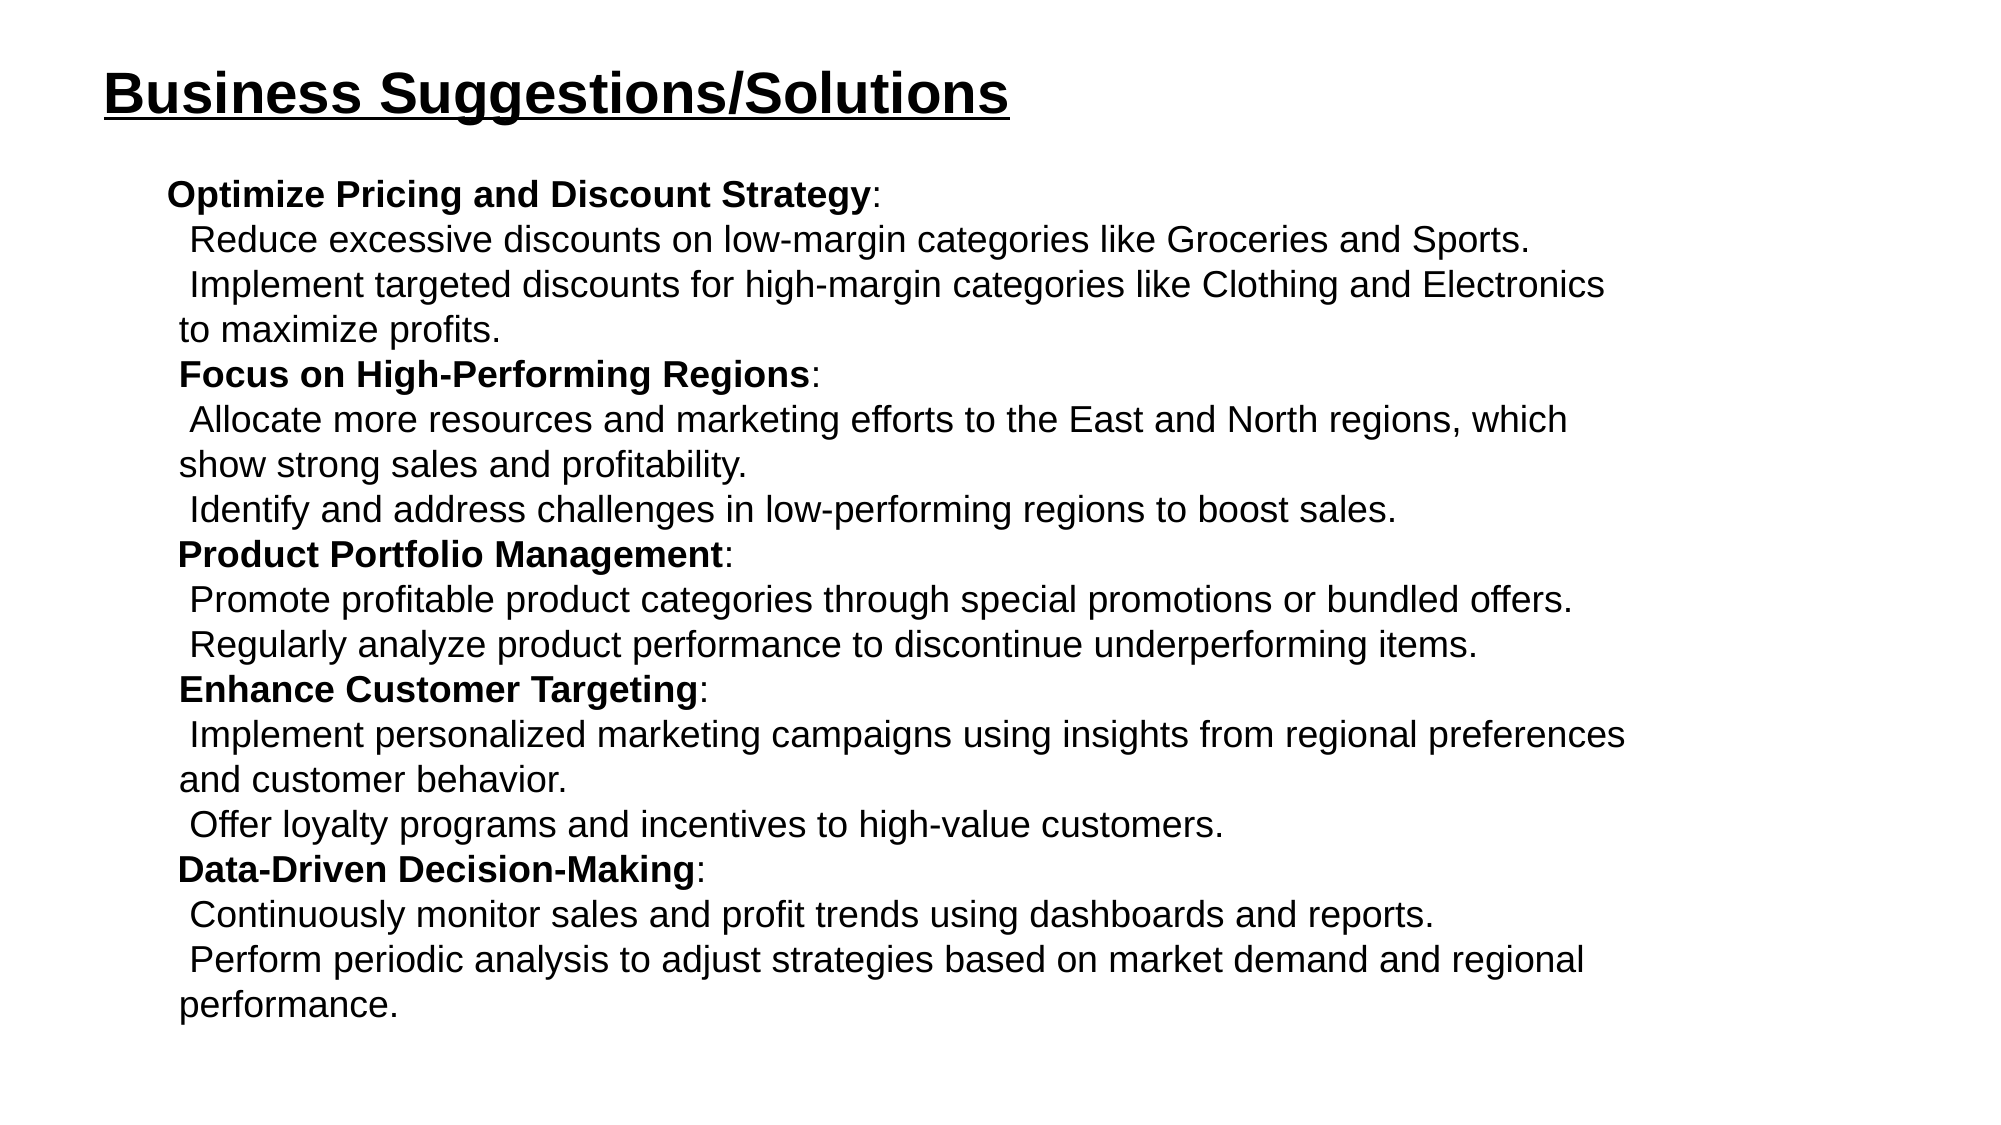

Business Suggestions/Solutions

      Optimize Pricing and Discount Strategy:
 Reduce excessive discounts on low-margin categories like Groceries and Sports.
 Implement targeted discounts for high-margin categories like Clothing and Electronics to maximize profits.
Focus on High-Performing Regions:
 Allocate more resources and marketing efforts to the East and North regions, which show strong sales and profitability.
 Identify and address challenges in low-performing regions to boost sales.
       Product Portfolio Management:
 Promote profitable product categories through special promotions or bundled offers.
 Regularly analyze product performance to discontinue underperforming items.
Enhance Customer Targeting:
 Implement personalized marketing campaigns using insights from regional preferences and customer behavior.
 Offer loyalty programs and incentives to high-value customers.
       Data-Driven Decision-Making:
 Continuously monitor sales and profit trends using dashboards and reports.
 Perform periodic analysis to adjust strategies based on market demand and regional performance.